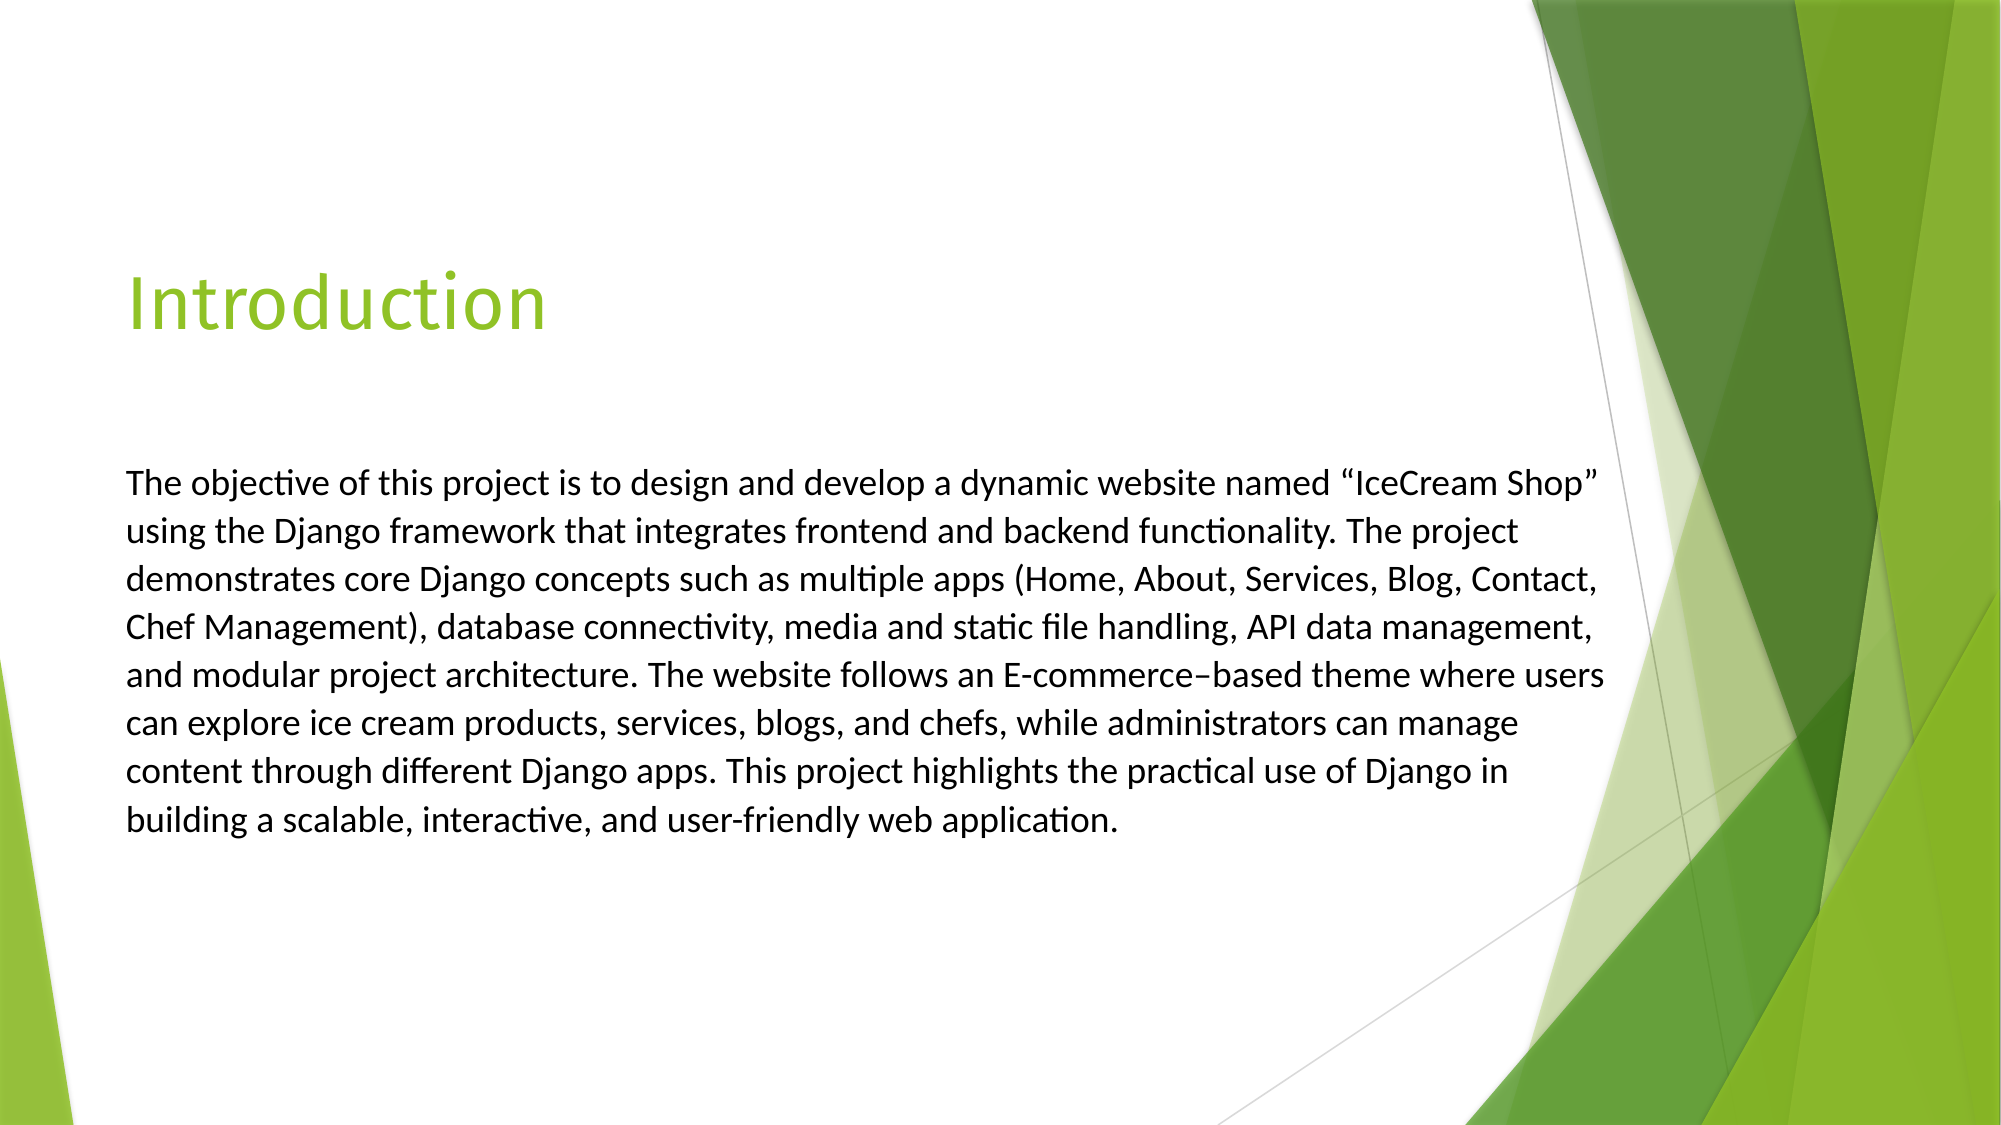

# Introduction
The objective of this project is to design and develop a dynamic website named “IceCream Shop” using the Django framework that integrates frontend and backend functionality. The project demonstrates core Django concepts such as multiple apps (Home, About, Services, Blog, Contact, Chef Management), database connectivity, media and static file handling, API data management, and modular project architecture. The website follows an E-commerce–based theme where users can explore ice cream products, services, blogs, and chefs, while administrators can manage content through different Django apps. This project highlights the practical use of Django in building a scalable, interactive, and user-friendly web application.